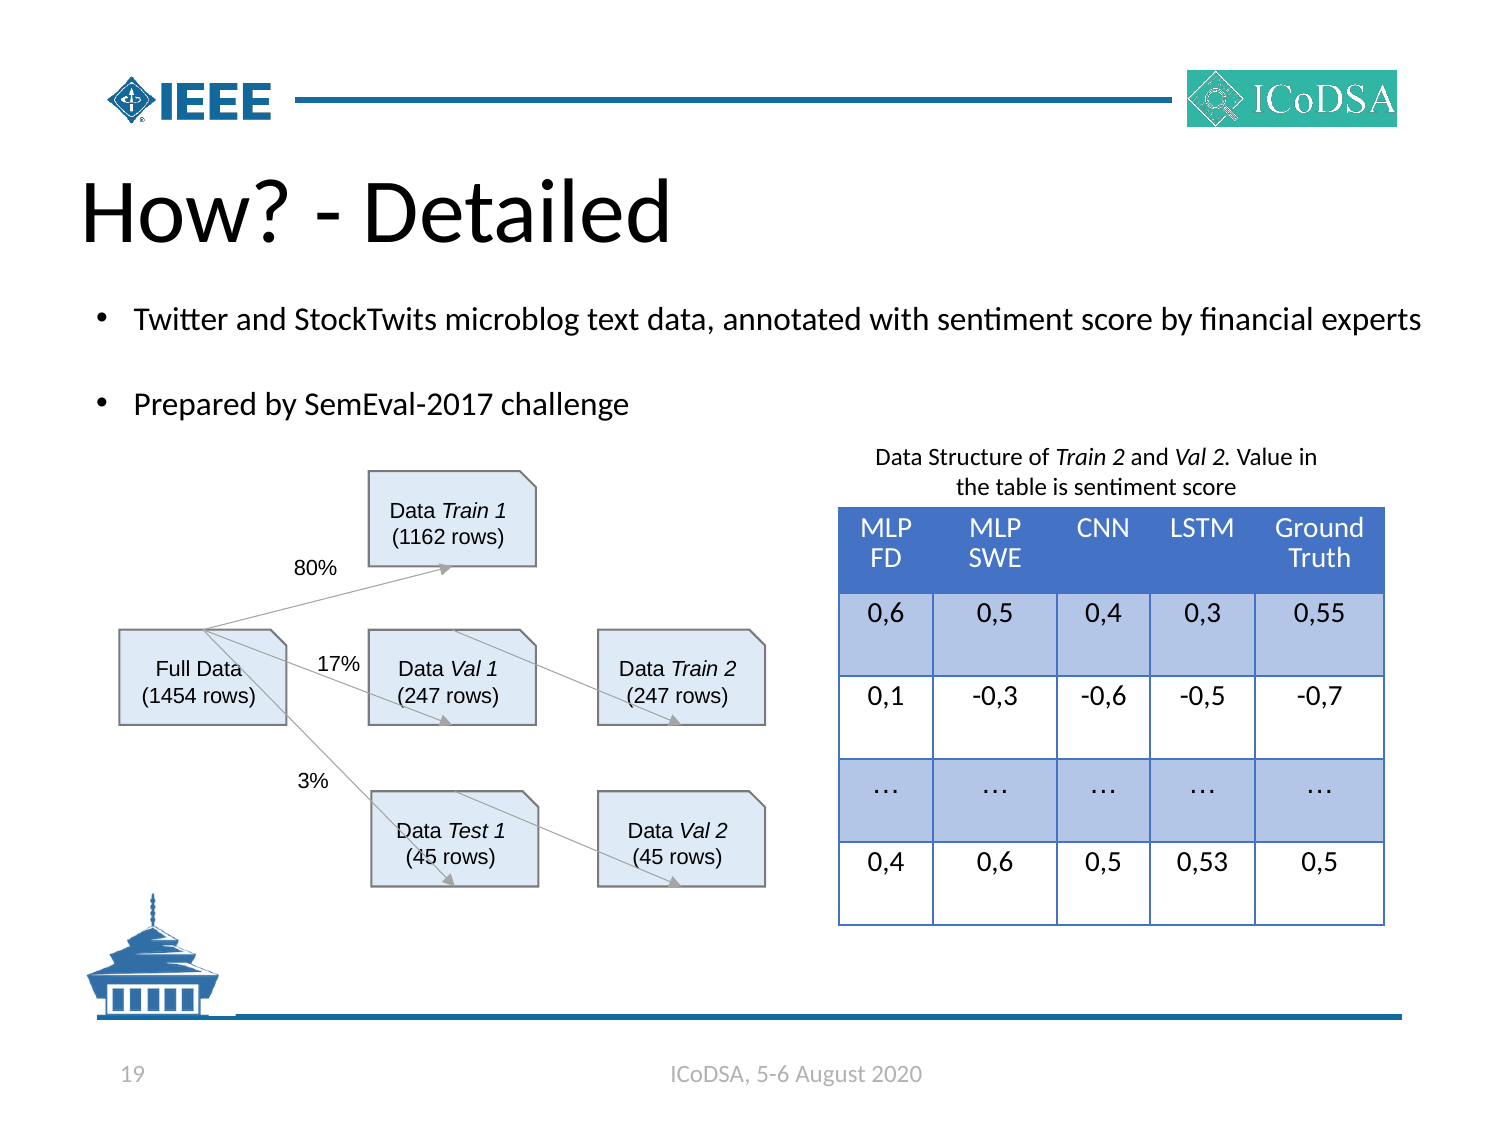

# How? - Detailed
Twitter and StockTwits microblog text data, annotated with sentiment score by financial experts
Prepared by SemEval-2017 challenge
Data Structure of Train 2 and Val 2. Value in the table is sentiment score
Data Train 1
(1162 rows)
80%
Full Data
(1454 rows)
Data Train 2
(247 rows)
Data Val 1
(247 rows)
17%
3%
Data Test 1
(45 rows)
Data Val 2
(45 rows)
| MLP FD | MLP SWE | CNN | LSTM | Ground Truth |
| --- | --- | --- | --- | --- |
| 0,6 | 0,5 | 0,4 | 0,3 | 0,55 |
| 0,1 | -0,3 | -0,6 | -0,5 | -0,7 |
| … | … | … | … | … |
| 0,4 | 0,6 | 0,5 | 0,53 | 0,5 |
19
ICoDSA, 5-6 August 2020